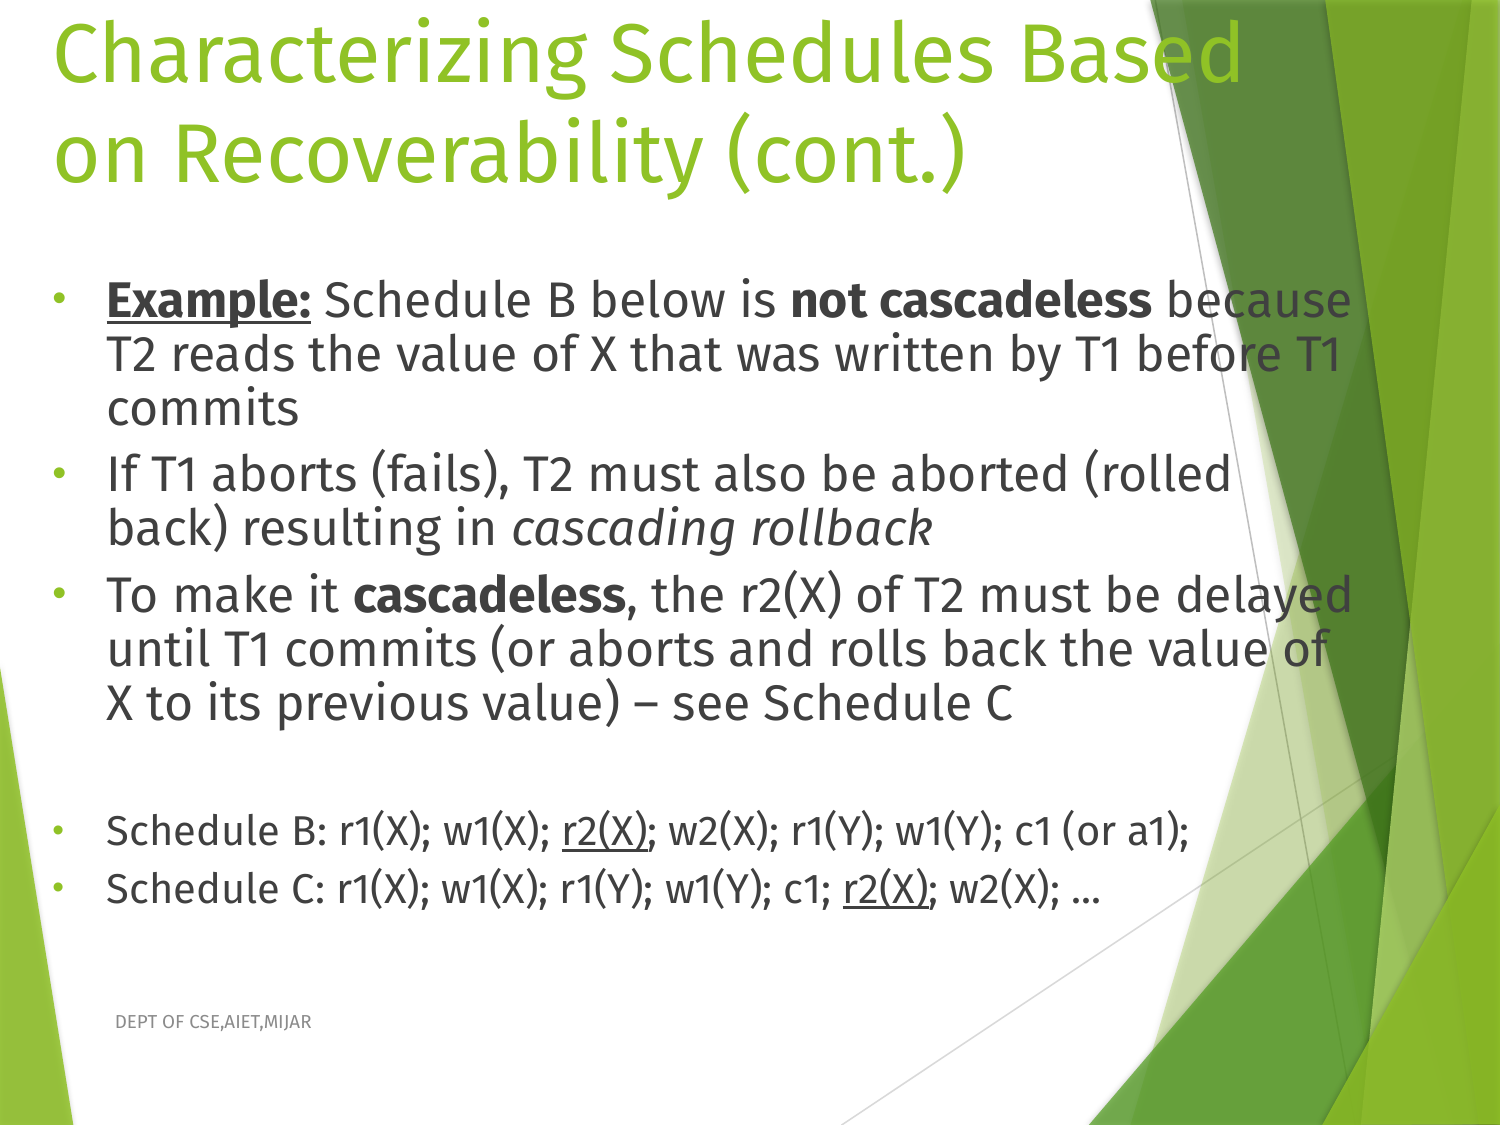

# Characterizing Schedules Based on Recoverability (cont.)
Example: Schedule B below is not cascadeless because T2 reads the value of X that was written by T1 before T1 commits
If T1 aborts (fails), T2 must also be aborted (rolled back) resulting in cascading rollback
To make it cascadeless, the r2(X) of T2 must be delayed until T1 commits (or aborts and rolls back the value of X to its previous value) – see Schedule C

Schedule B: r1(X); w1(X); r2(X); w2(X); r1(Y); w1(Y); c1 (or a1);
Schedule C: r1(X); w1(X); r1(Y); w1(Y); c1; r2(X); w2(X); ...
DEPT OF CSE,AIET,MIJAR